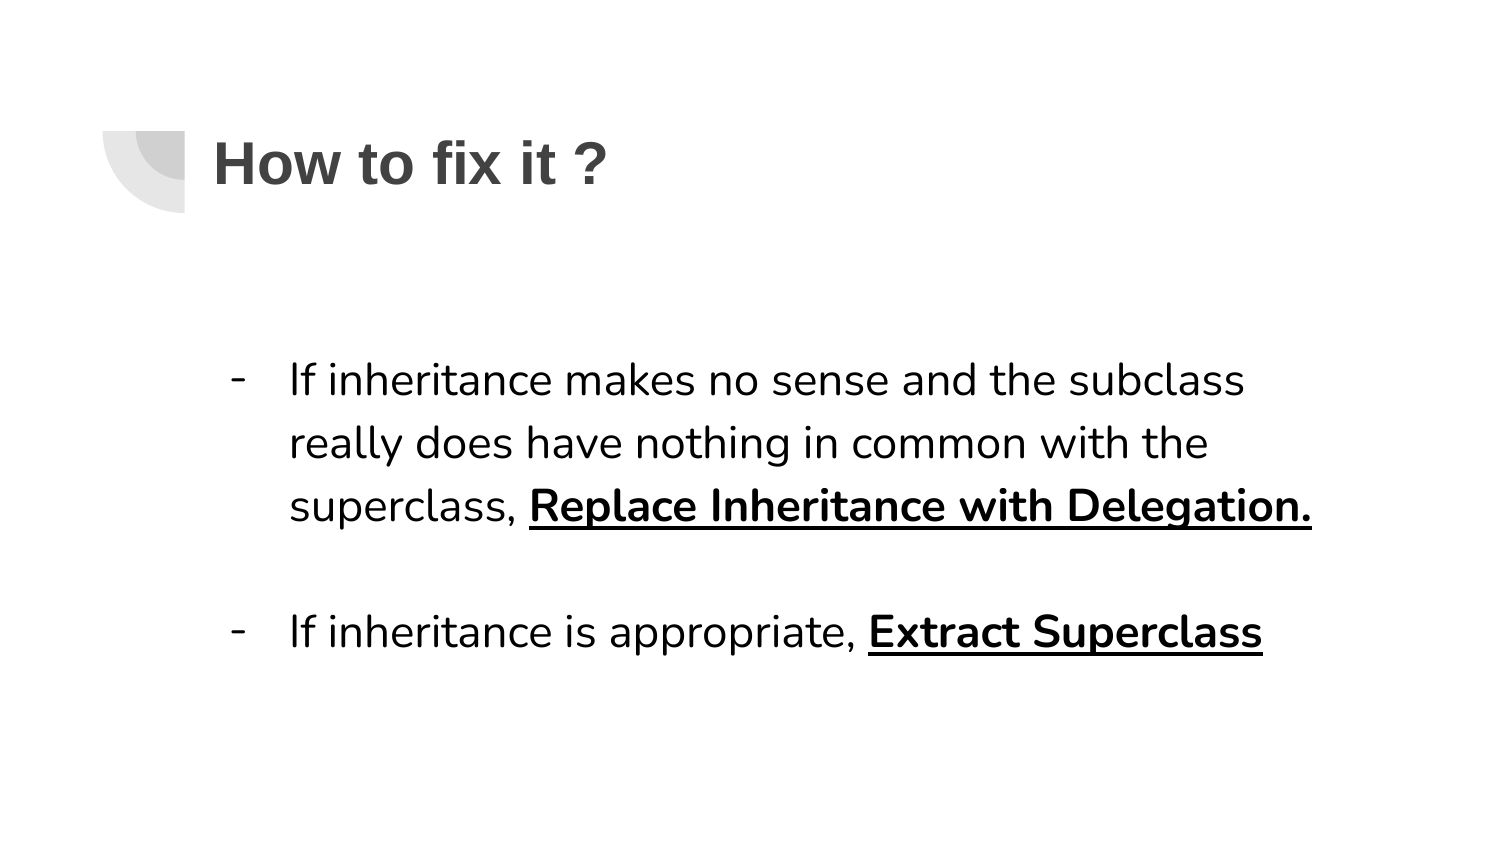

How to fix it ?
If inheritance makes no sense and the subclass really does have nothing in common with the superclass, Replace Inheritance with Delegation.

If inheritance is appropriate, Extract Superclass